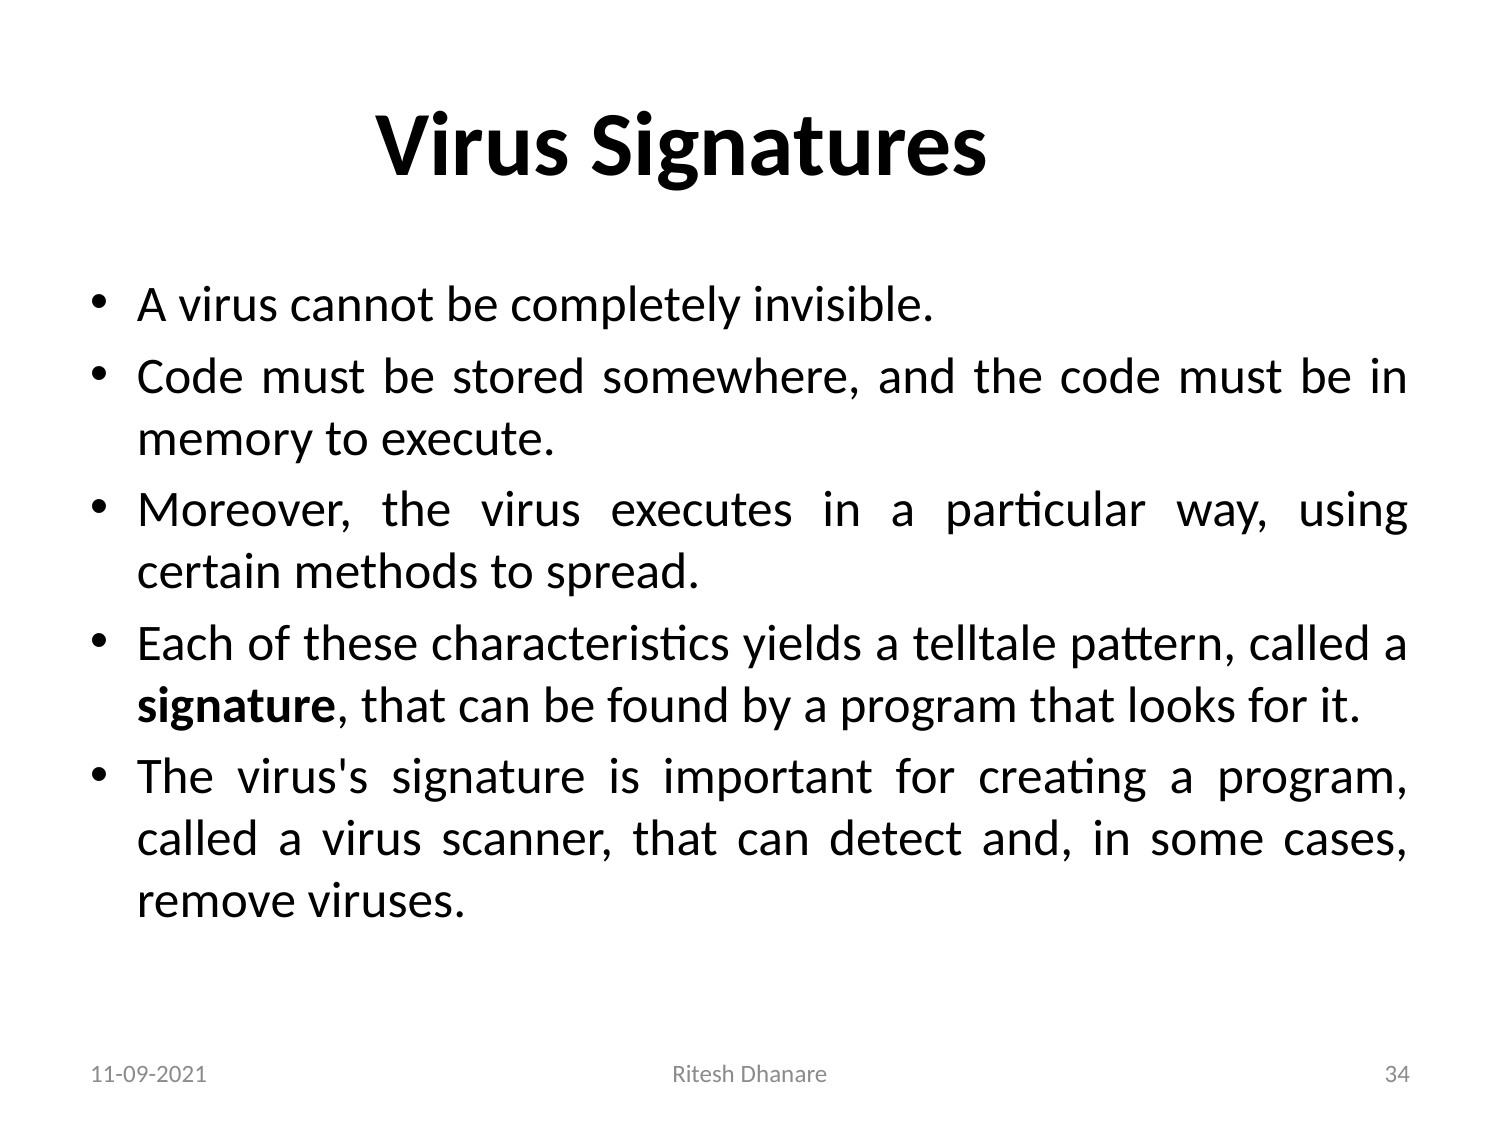

# Virus Signatures
A virus cannot be completely invisible.
Code must be stored somewhere, and the code must be in memory to execute.
Moreover, the virus executes in a particular way, using certain methods to spread.
Each of these characteristics yields a telltale pattern, called a signature, that can be found by a program that looks for it.
The virus's signature is important for creating a program, called a virus scanner, that can detect and, in some cases, remove viruses.
11-09-2021
Ritesh Dhanare
34